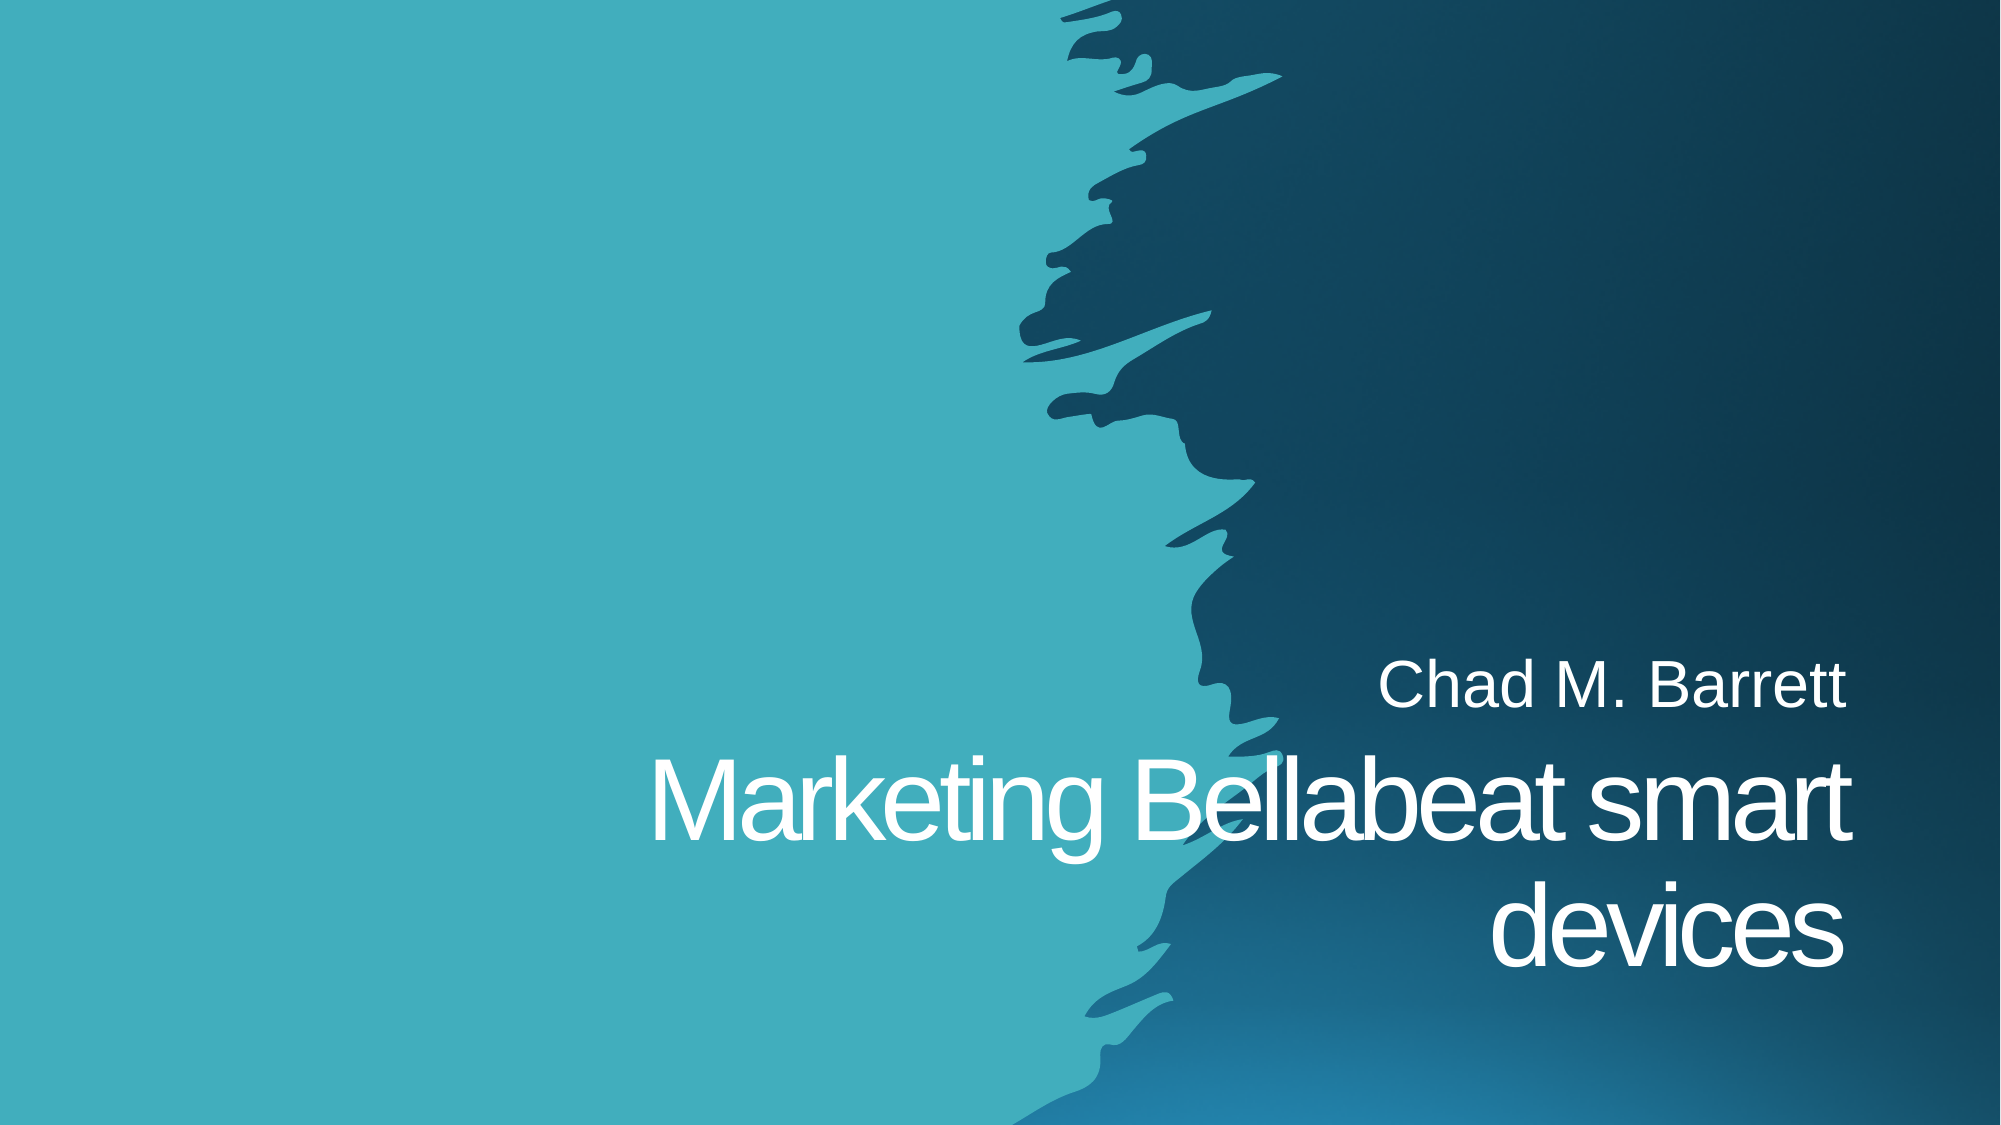

Chad M. Barrett
# Marketing Bellabeat smart devices